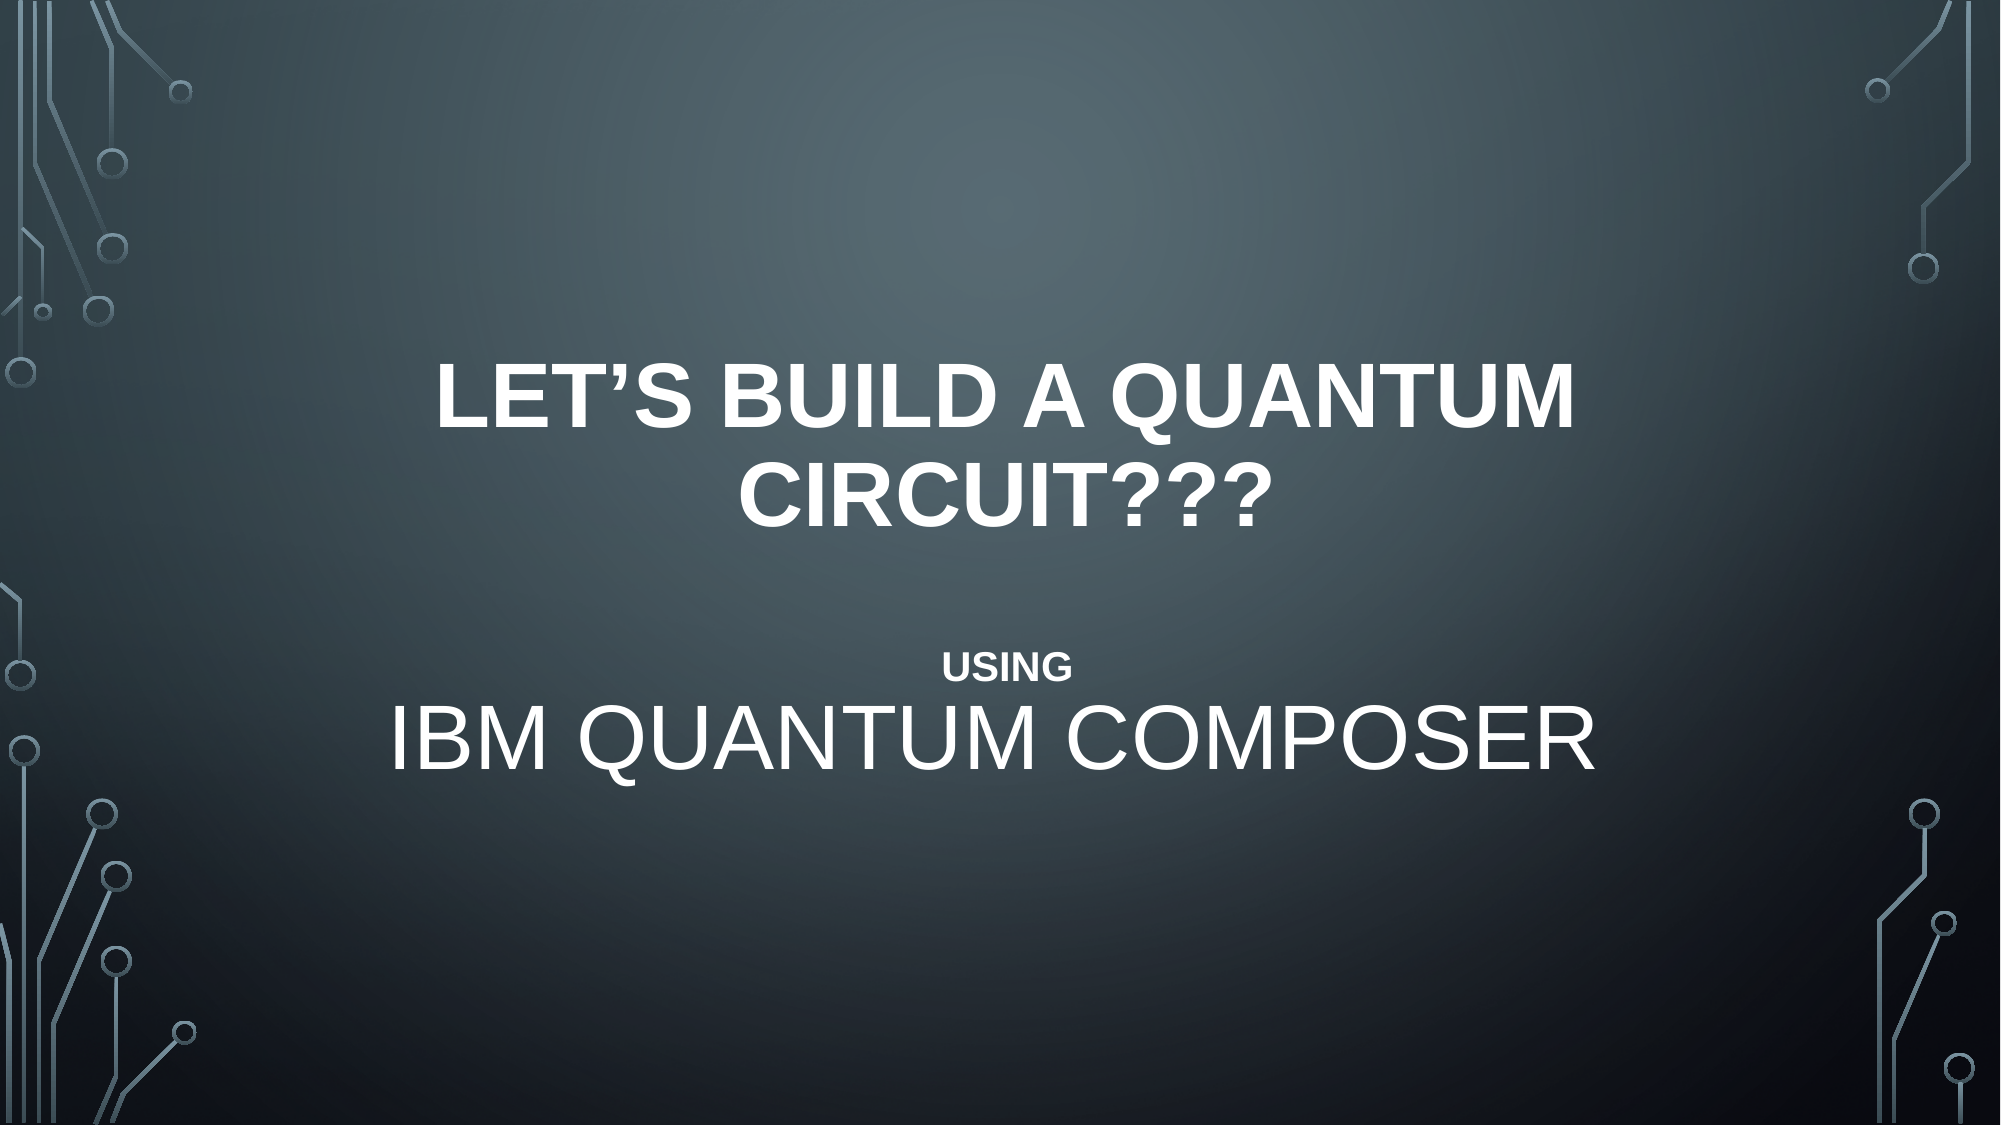

# Let’s build a quantum circuit??? using IBM Quantum Composer